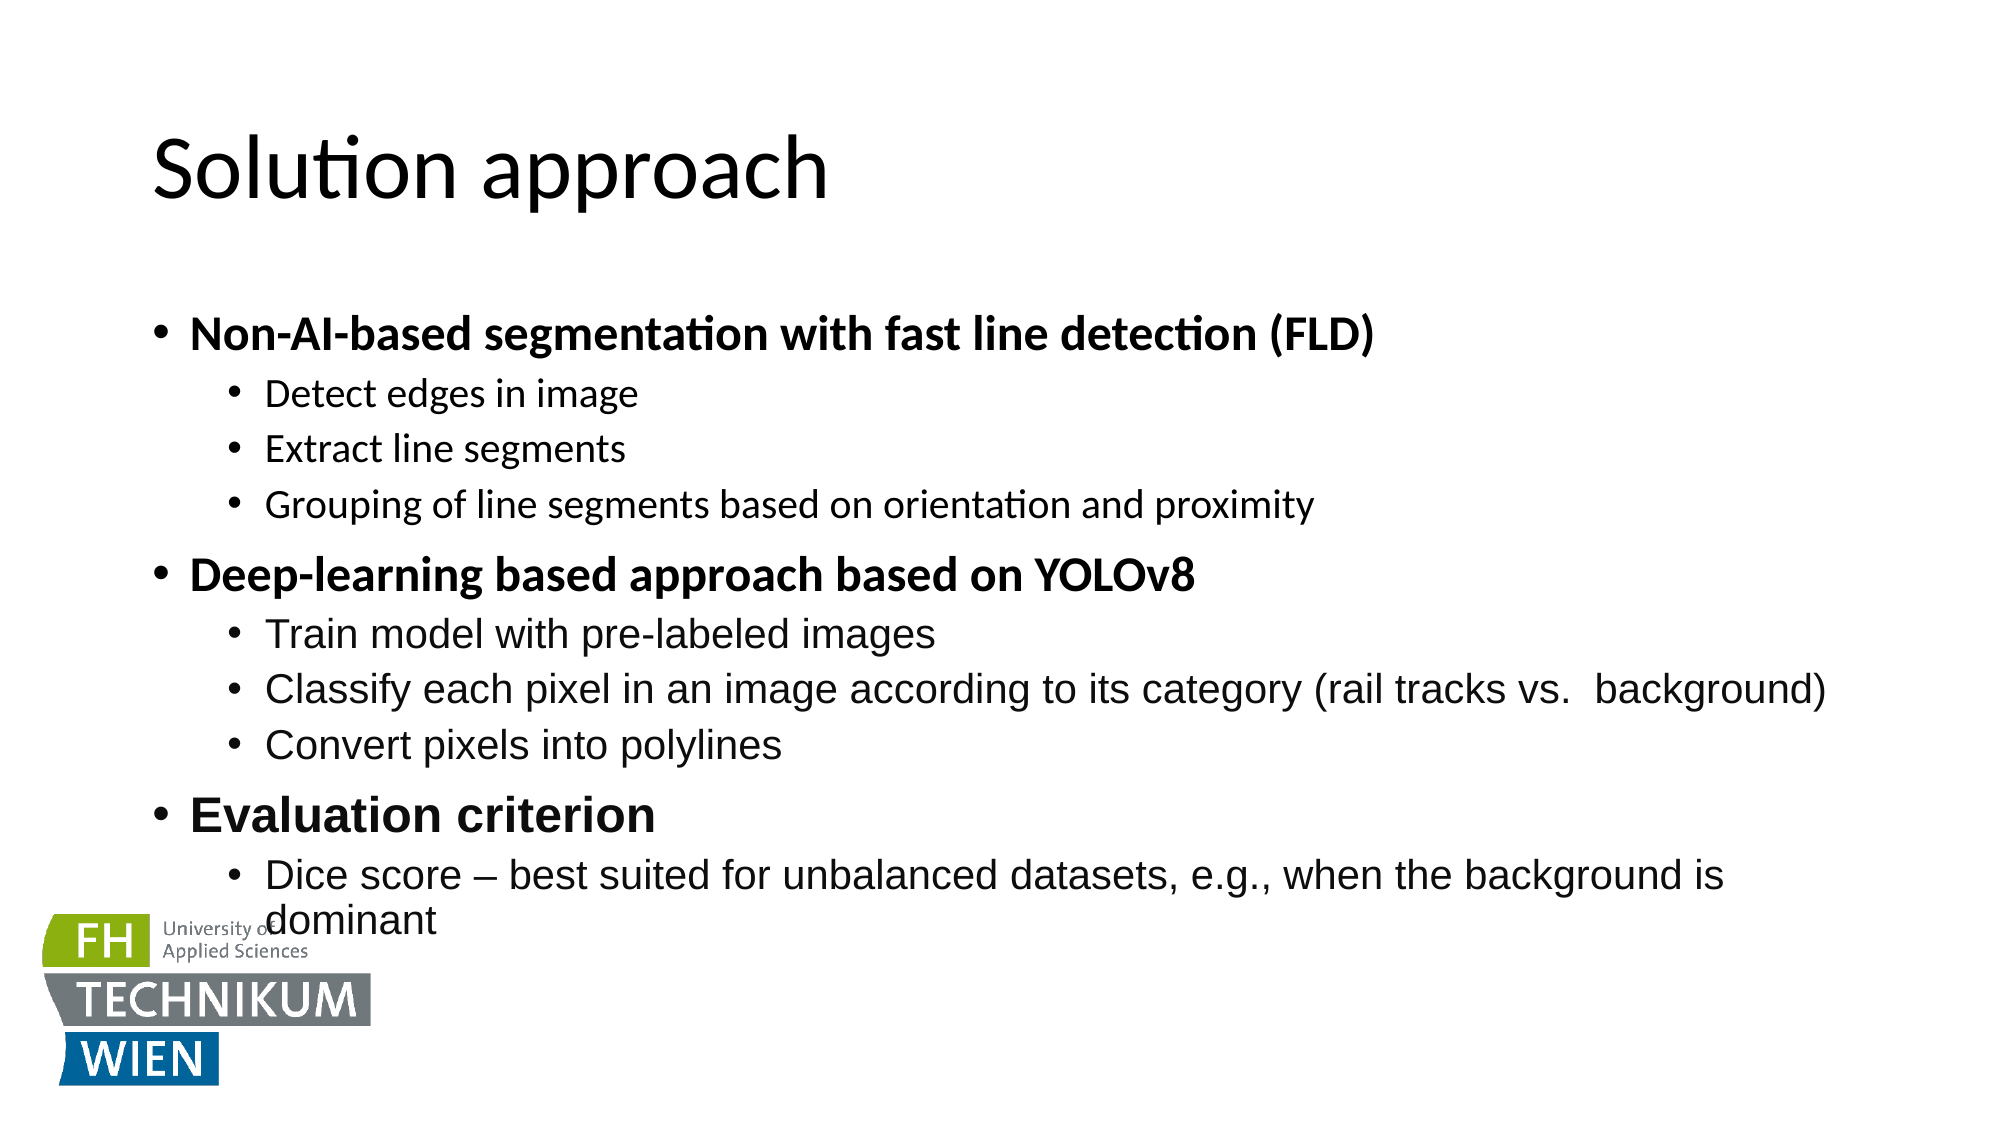

# Solution approach
Non-AI-based segmentation with fast line detection (FLD)
Detect edges in image
Extract line segments
Grouping of line segments based on orientation and proximity
Deep-learning based approach based on YOLOv8
Train model with pre-labeled images
Classify each pixel in an image according to its category (rail tracks vs.  background)
Convert pixels into polylines
Evaluation criterion
Dice score – best suited for unbalanced datasets, e.g., when the background is dominant